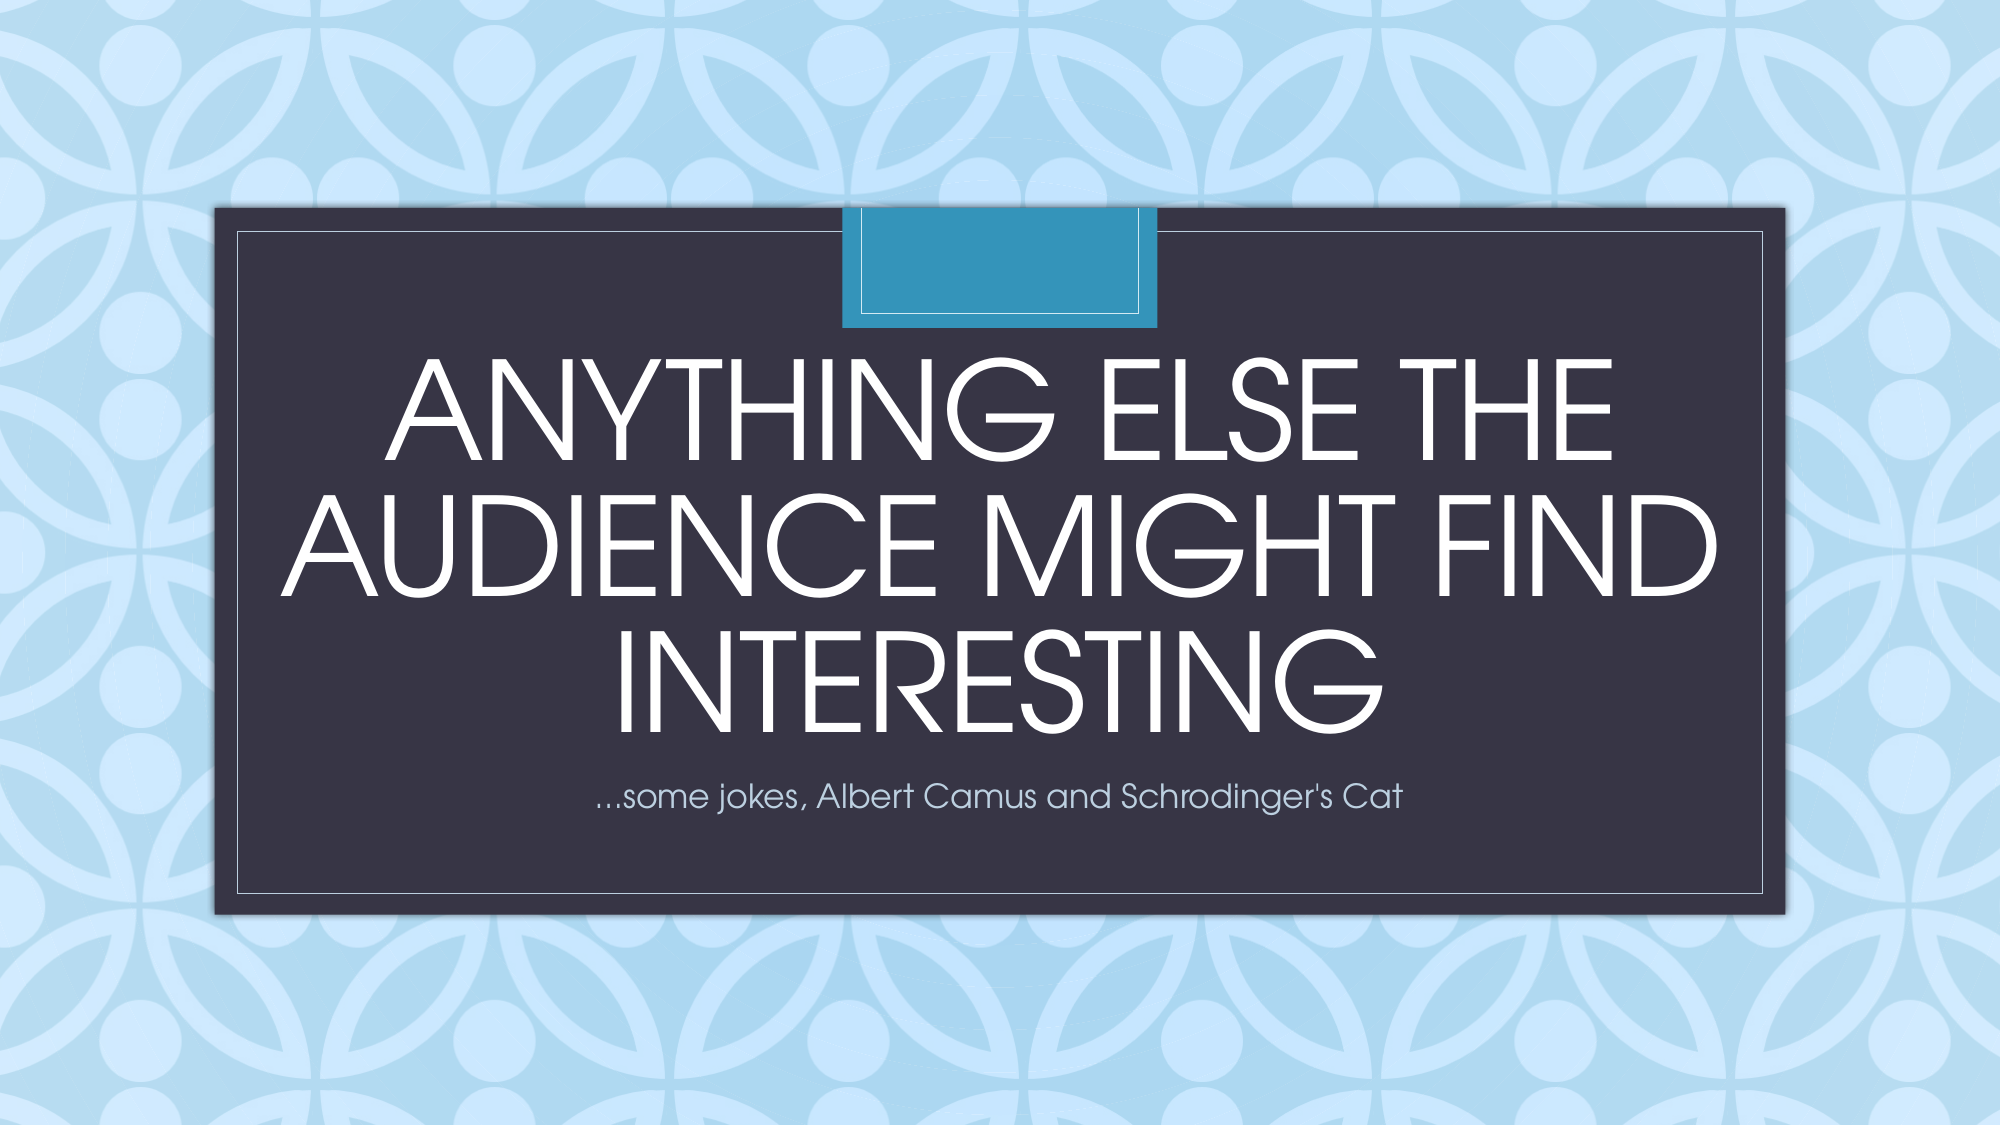

# Anything else the audience might find interesting
…some jokes, Albert Camus and Schrodinger's Cat